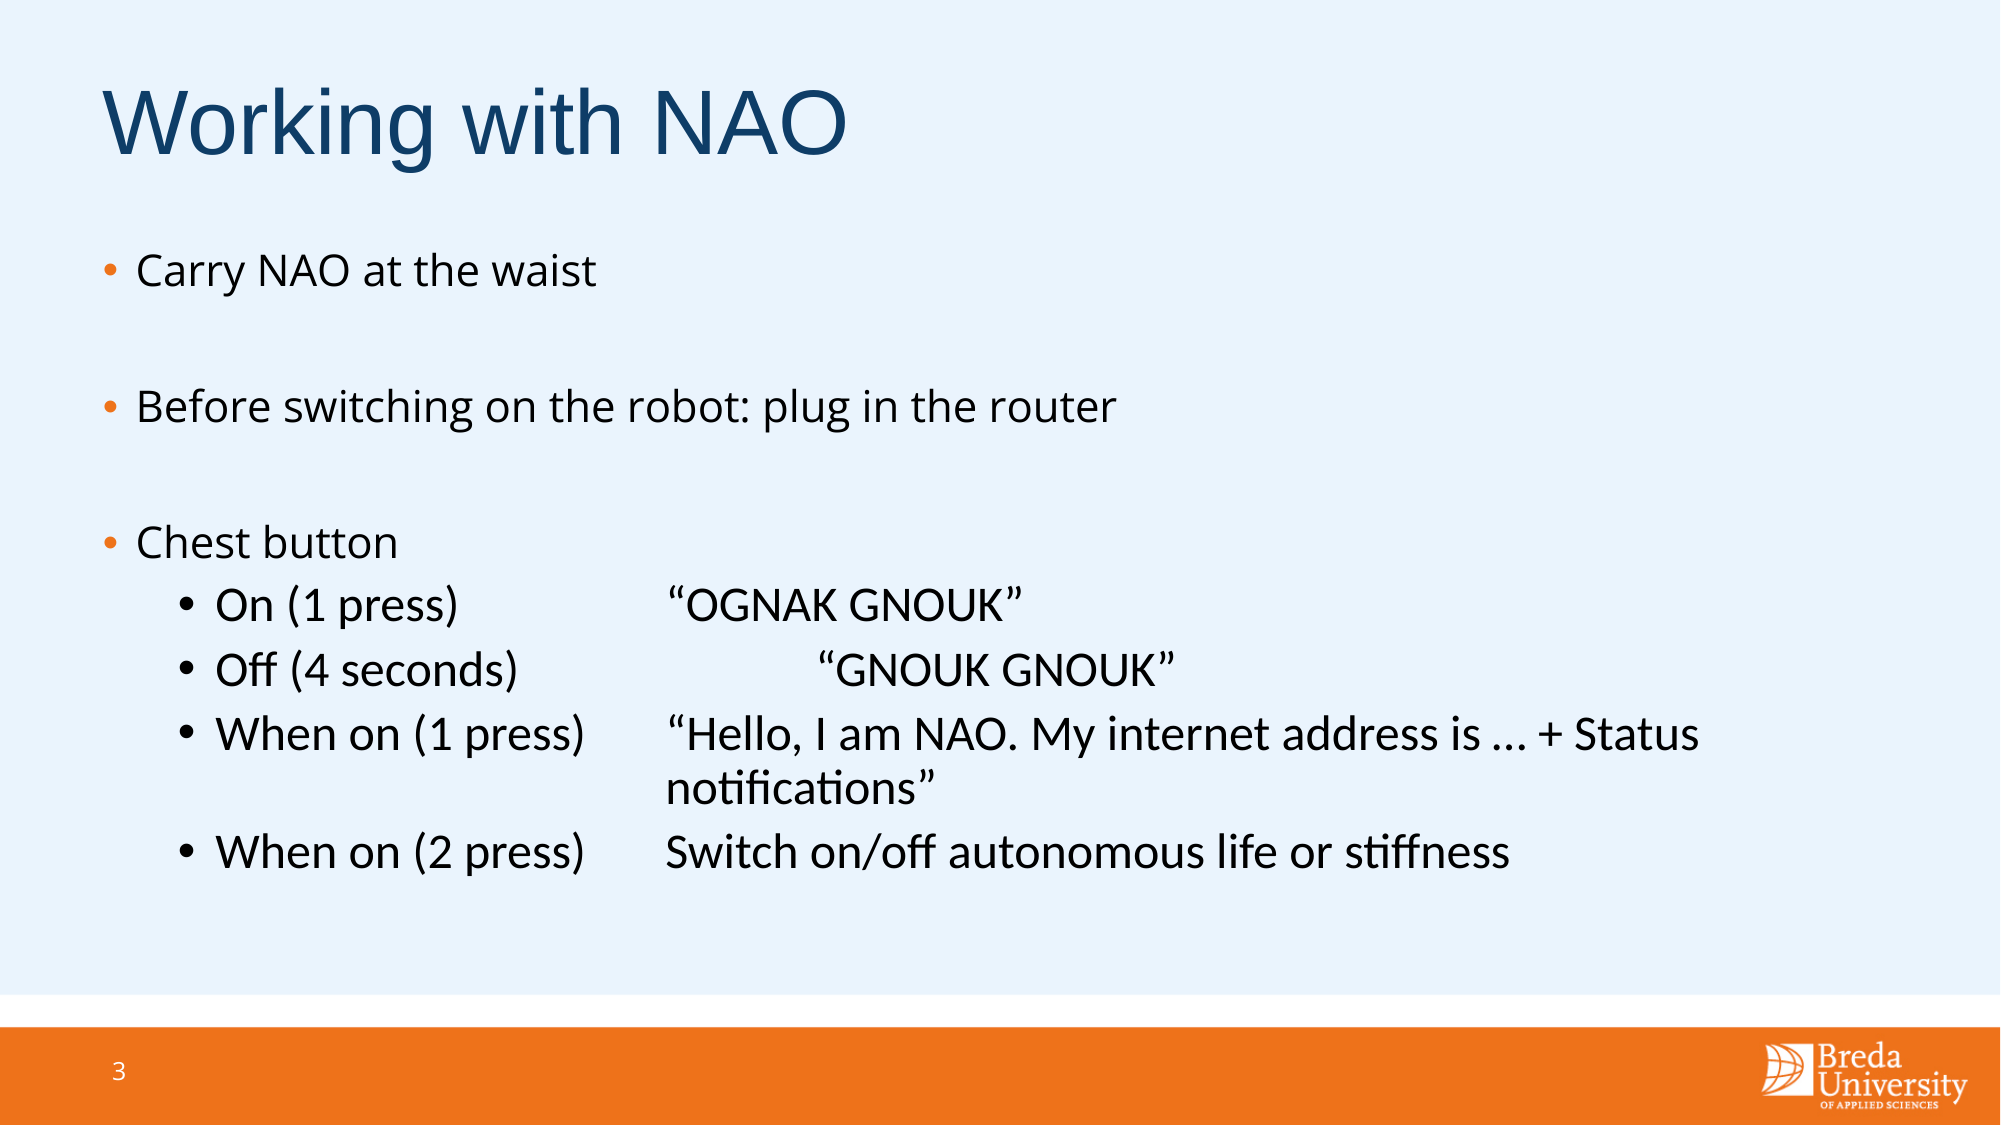

# Working with NAO
Carry NAO at the waist

Before switching on the robot: plug in the router

Chest button
On (1 press) 		“OGNAK GNOUK”
Off (4 seconds) 		“GNOUK GNOUK”
When on (1 press) 	“Hello, I am NAO. My internet address is … + Status 					notifications”
When on (2 press)	Switch on/off autonomous life or stiffness
3